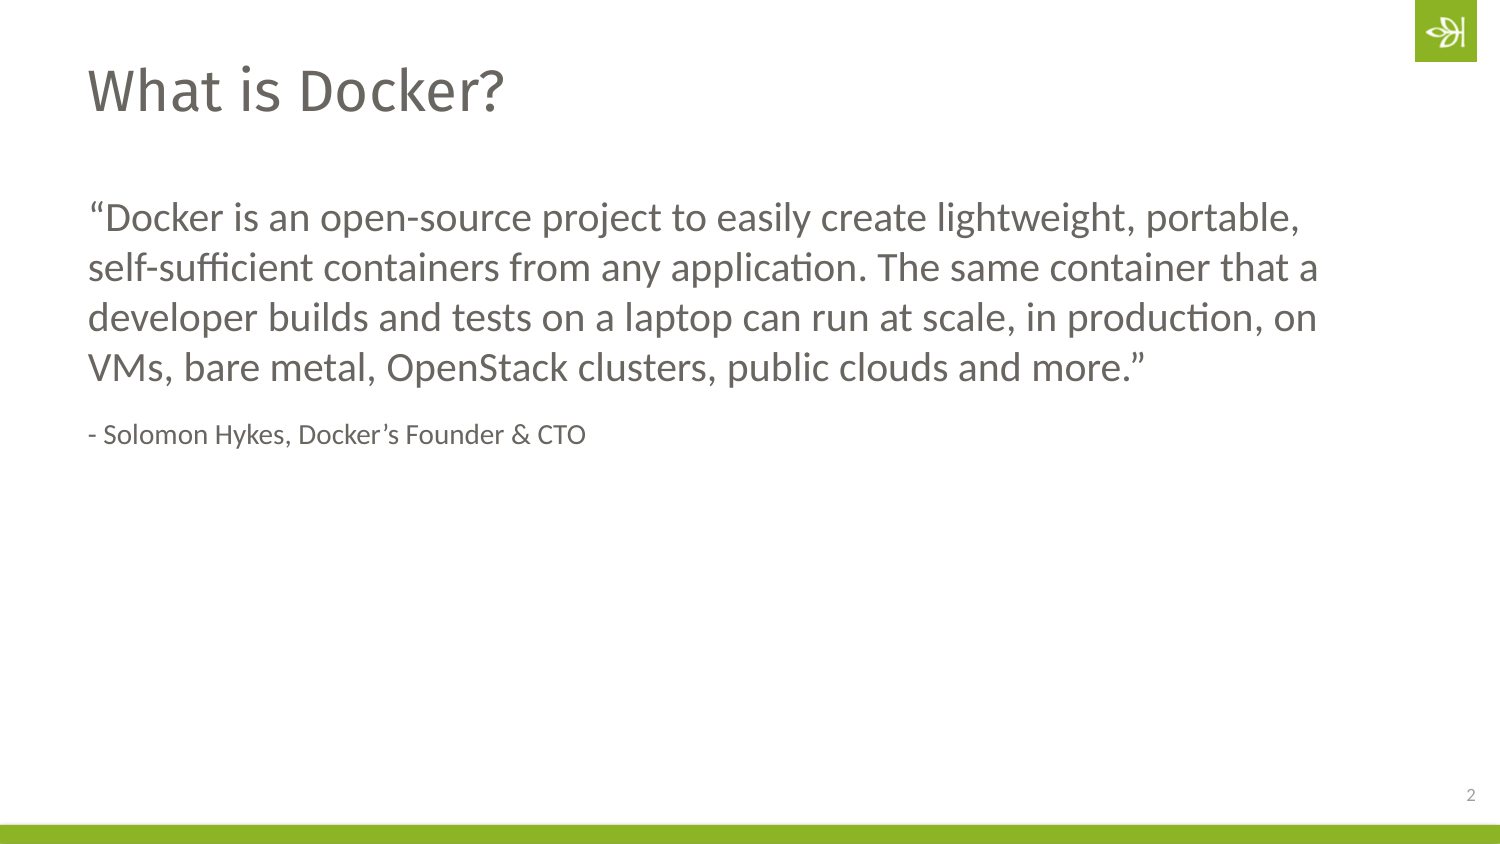

# What is Docker?
“Docker is an open-source project to easily create lightweight, portable, self-sufficient containers from any application. The same container that a developer builds and tests on a laptop can run at scale, in production, on VMs, bare metal, OpenStack clusters, public clouds and more.”
- Solomon Hykes, Docker’s Founder & CTO

2